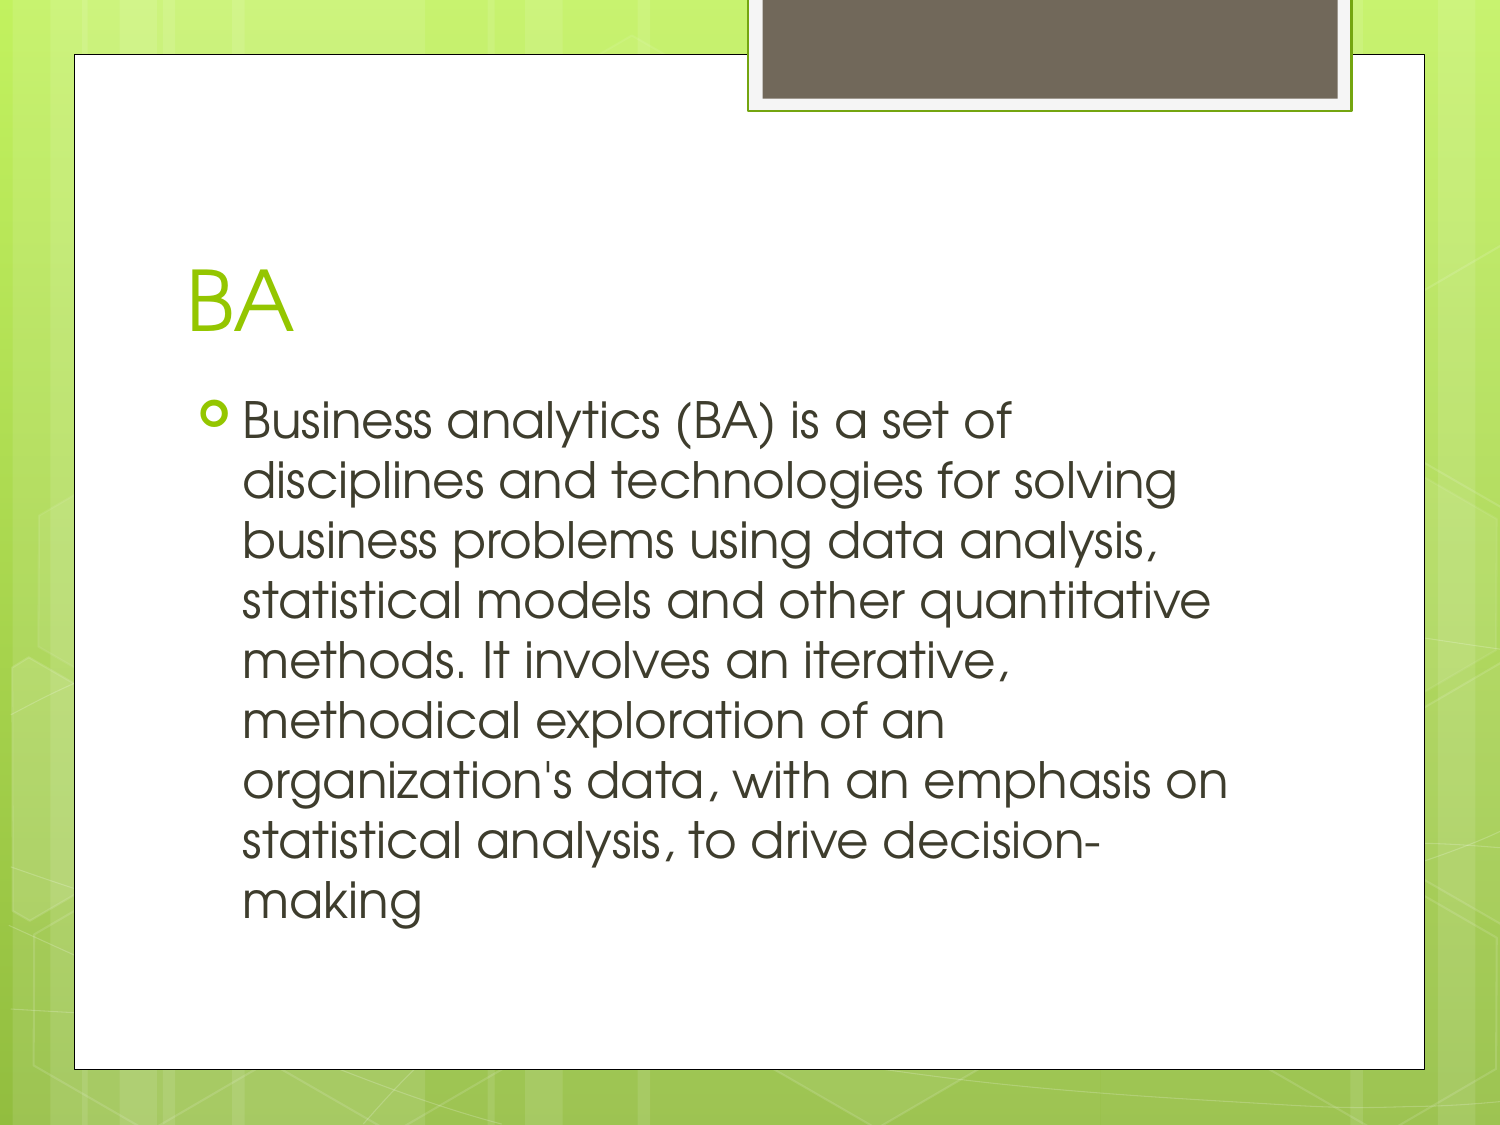

# BA
Business analytics (BA) is a set of disciplines and technologies for solving business problems using data analysis, statistical models and other quantitative methods. It involves an iterative, methodical exploration of an organization's data, with an emphasis on statistical analysis, to drive decision-making